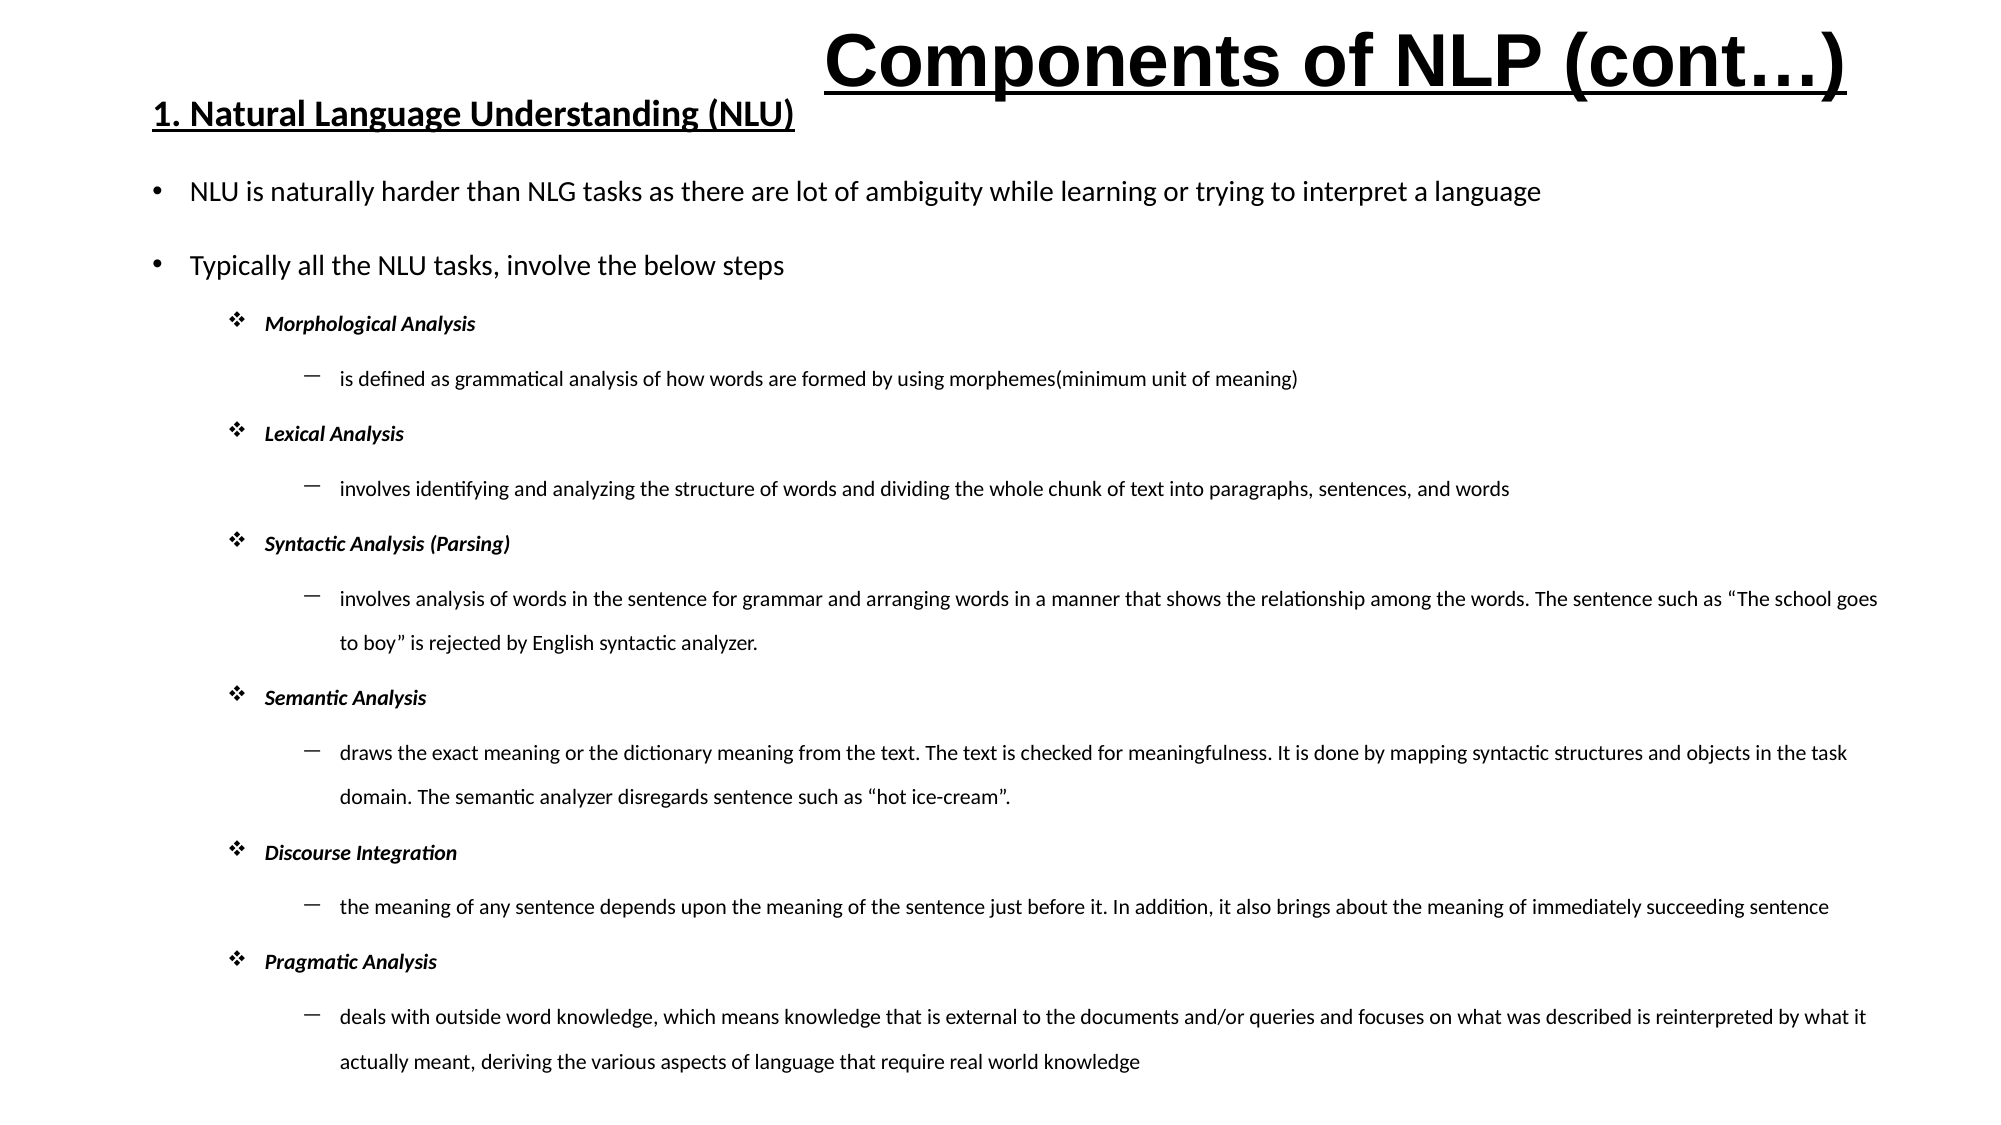

# Components of NLP (cont…)
1. Natural Language Understanding (NLU)
NLU is naturally harder than NLG tasks as there are lot of ambiguity while learning or trying to interpret a language
Typically all the NLU tasks, involve the below steps
Morphological Analysis
is defined as grammatical analysis of how words are formed by using morphemes(minimum unit of meaning)
Lexical Analysis
involves identifying and analyzing the structure of words and dividing the whole chunk of text into paragraphs, sentences, and words
Syntactic Analysis (Parsing)
involves analysis of words in the sentence for grammar and arranging words in a manner that shows the relationship among the words. The sentence such as “The school goes to boy” is rejected by English syntactic analyzer.
Semantic Analysis
draws the exact meaning or the dictionary meaning from the text. The text is checked for meaningfulness. It is done by mapping syntactic structures and objects in the task domain. The semantic analyzer disregards sentence such as “hot ice-cream”.
Discourse Integration
the meaning of any sentence depends upon the meaning of the sentence just before it. In addition, it also brings about the meaning of immediately succeeding sentence
Pragmatic Analysis
deals with outside word knowledge, which means knowledge that is external to the documents and/or queries and focuses on what was described is reinterpreted by what it actually meant, deriving the various aspects of language that require real world knowledge